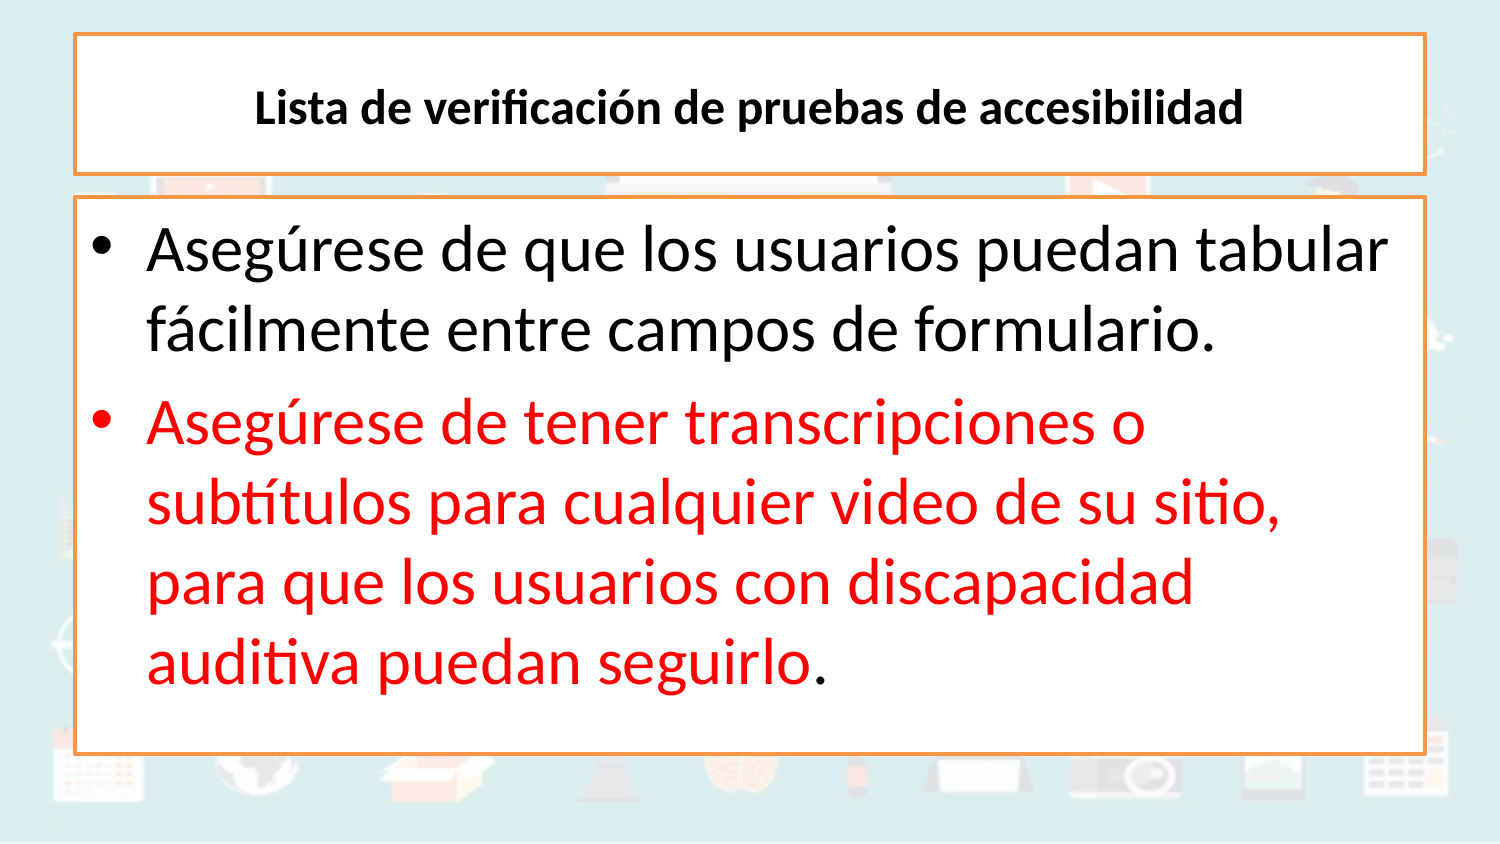

# Lista de verificación de pruebas de accesibilidad
Asegúrese de que los usuarios puedan tabular fácilmente entre campos de formulario.
Asegúrese de tener transcripciones o subtítulos para cualquier video de su sitio, para que los usuarios con discapacidad auditiva puedan seguirlo.